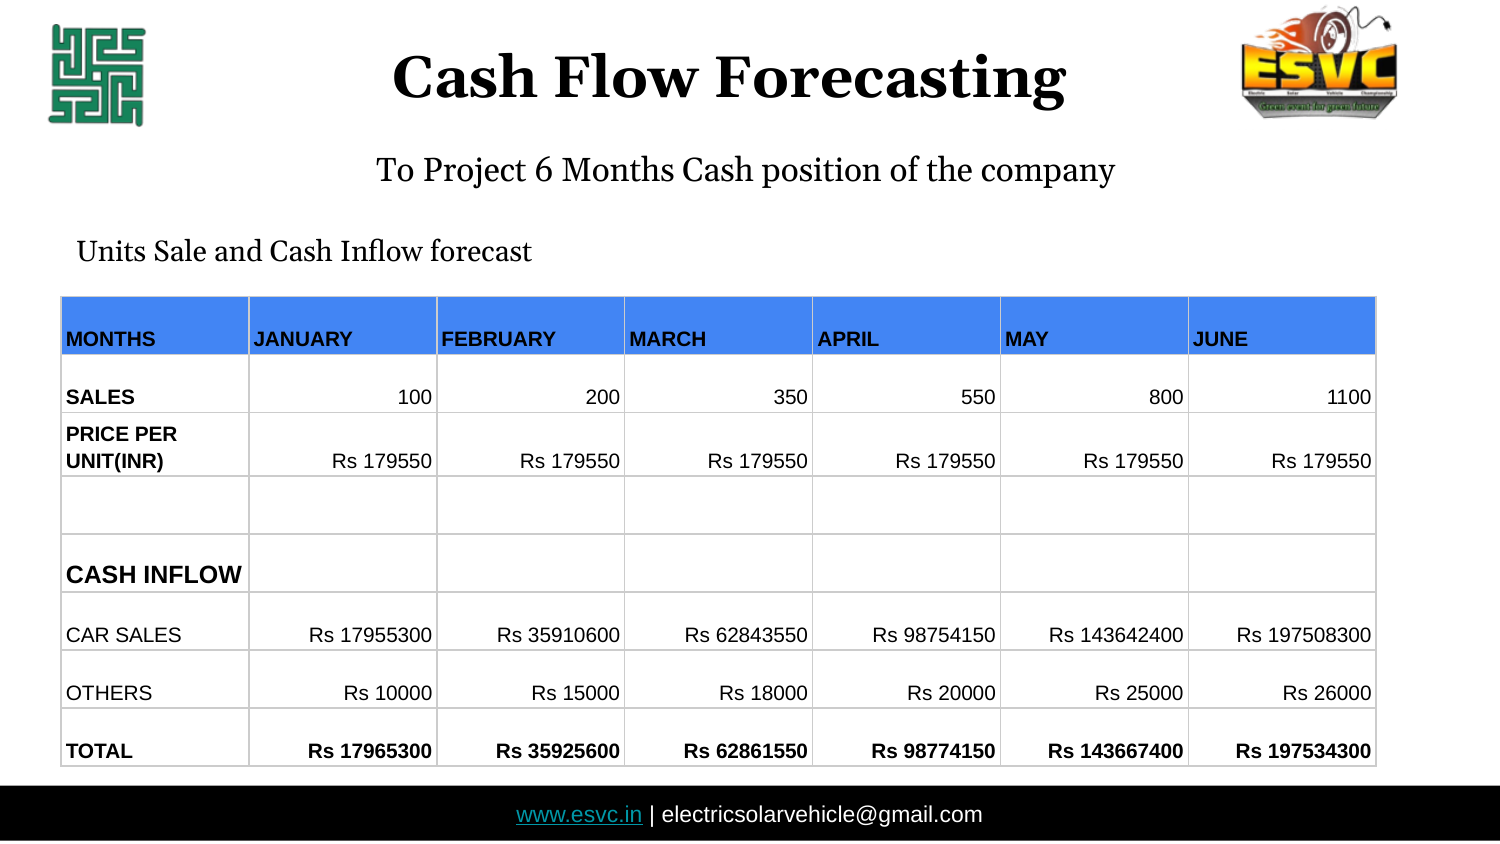

Cash Flow Forecasting

#
To Project 6 Months Cash position of the company

Units Sale and Cash Inflow forecast
| MONTHS | JANUARY | FEBRUARY | MARCH | APRIL | MAY | JUNE |
| --- | --- | --- | --- | --- | --- | --- |
| SALES | 100 | 200 | 350 | 550 | 800 | 1100 |
| PRICE PER UNIT(INR) | Rs 179550 | Rs 179550 | Rs 179550 | Rs 179550 | Rs 179550 | Rs 179550 |
|  |  |  |  |  |  |  |
| CASH INFLOW |  |  |  |  |  |  |
| CAR SALES | Rs 17955300 | Rs 35910600 | Rs 62843550 | Rs 98754150 | Rs 143642400 | Rs 197508300 |
| OTHERS | Rs 10000 | Rs 15000 | Rs 18000 | Rs 20000 | Rs 25000 | Rs 26000 |
| TOTAL | Rs 17965300 | Rs 35925600 | Rs 62861550 | Rs 98774150 | Rs 143667400 | Rs 197534300 |